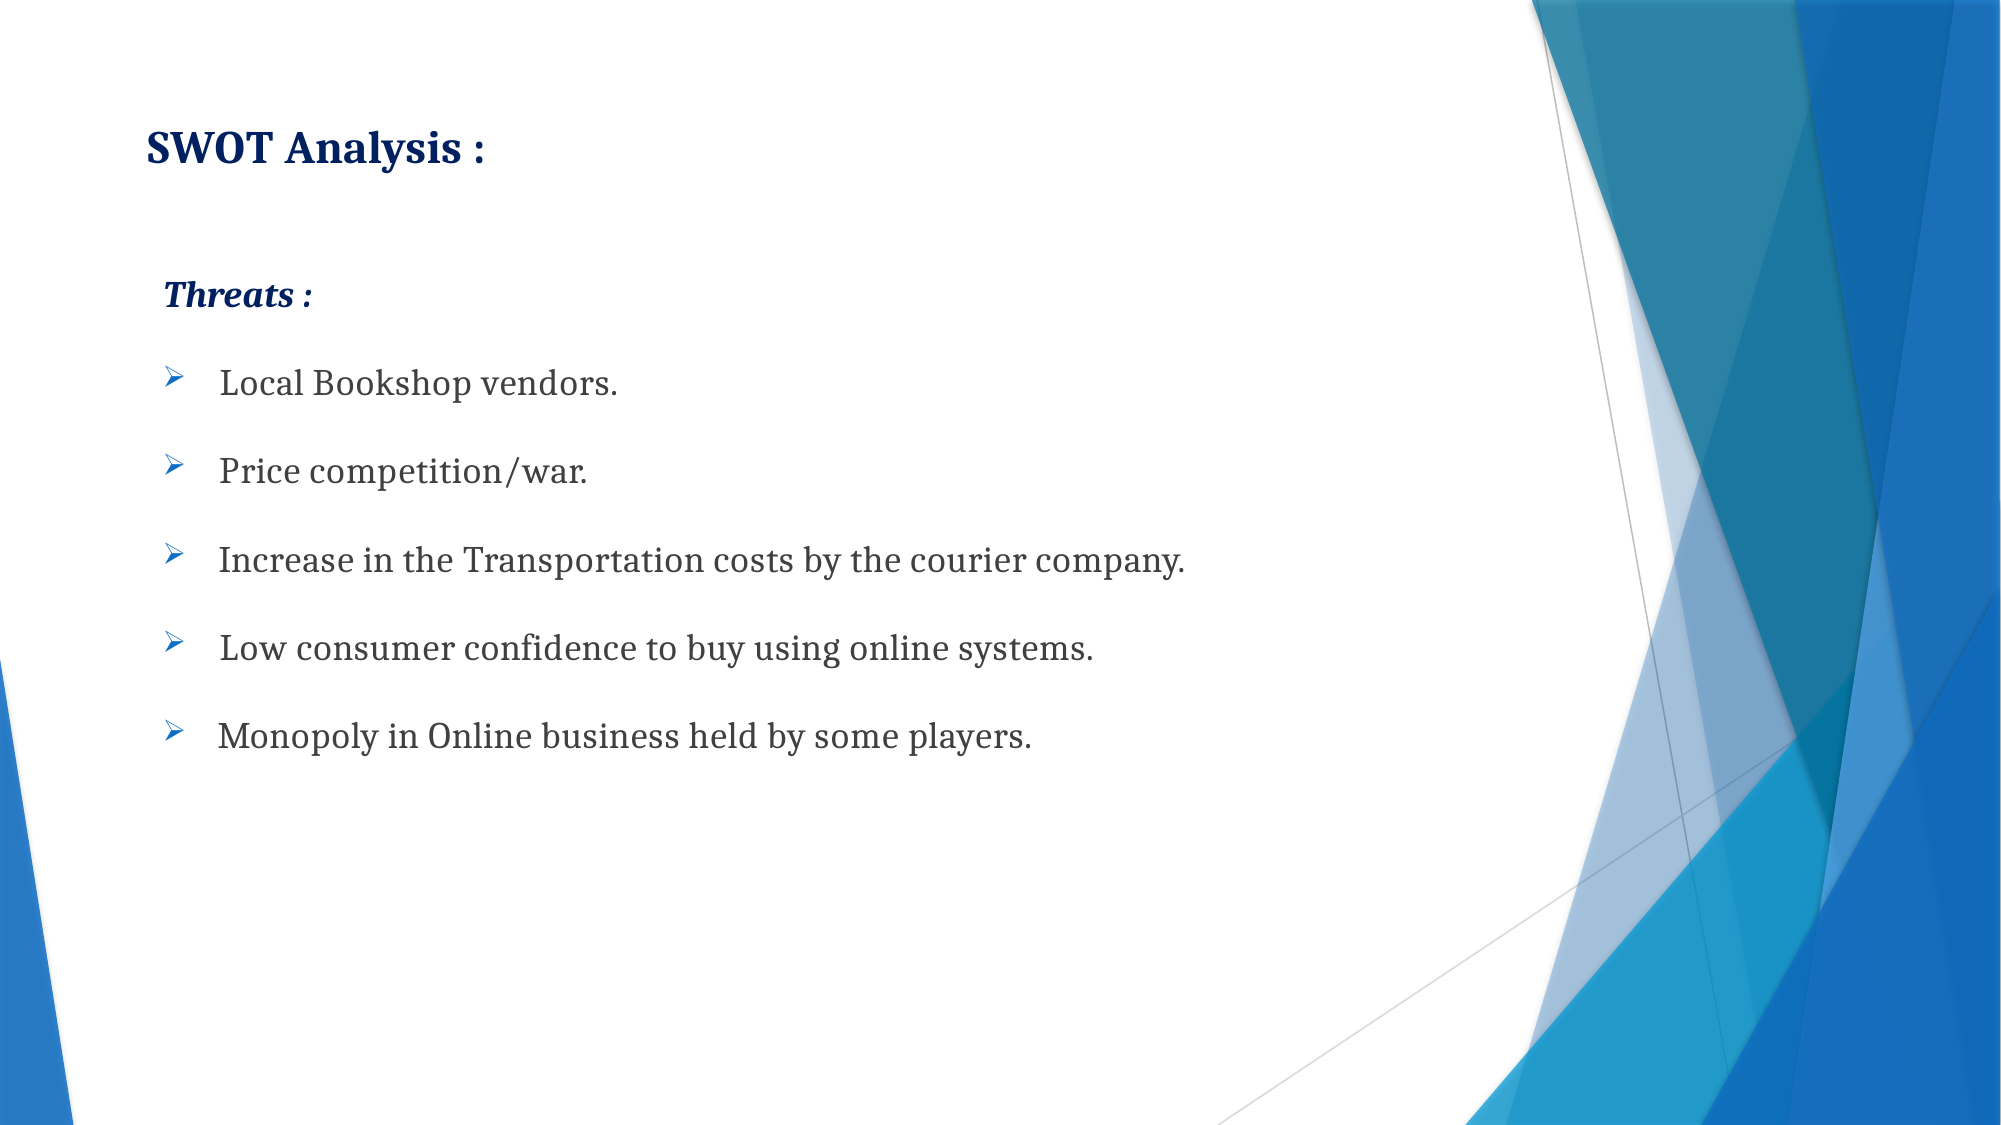

# SWOT Analysis :
Threats :
Local Bookshop vendors.
Price competition/war.
Increase in the Transportation costs by the courier company.
Low consumer confidence to buy using online systems.
Monopoly in Online business held by some players.